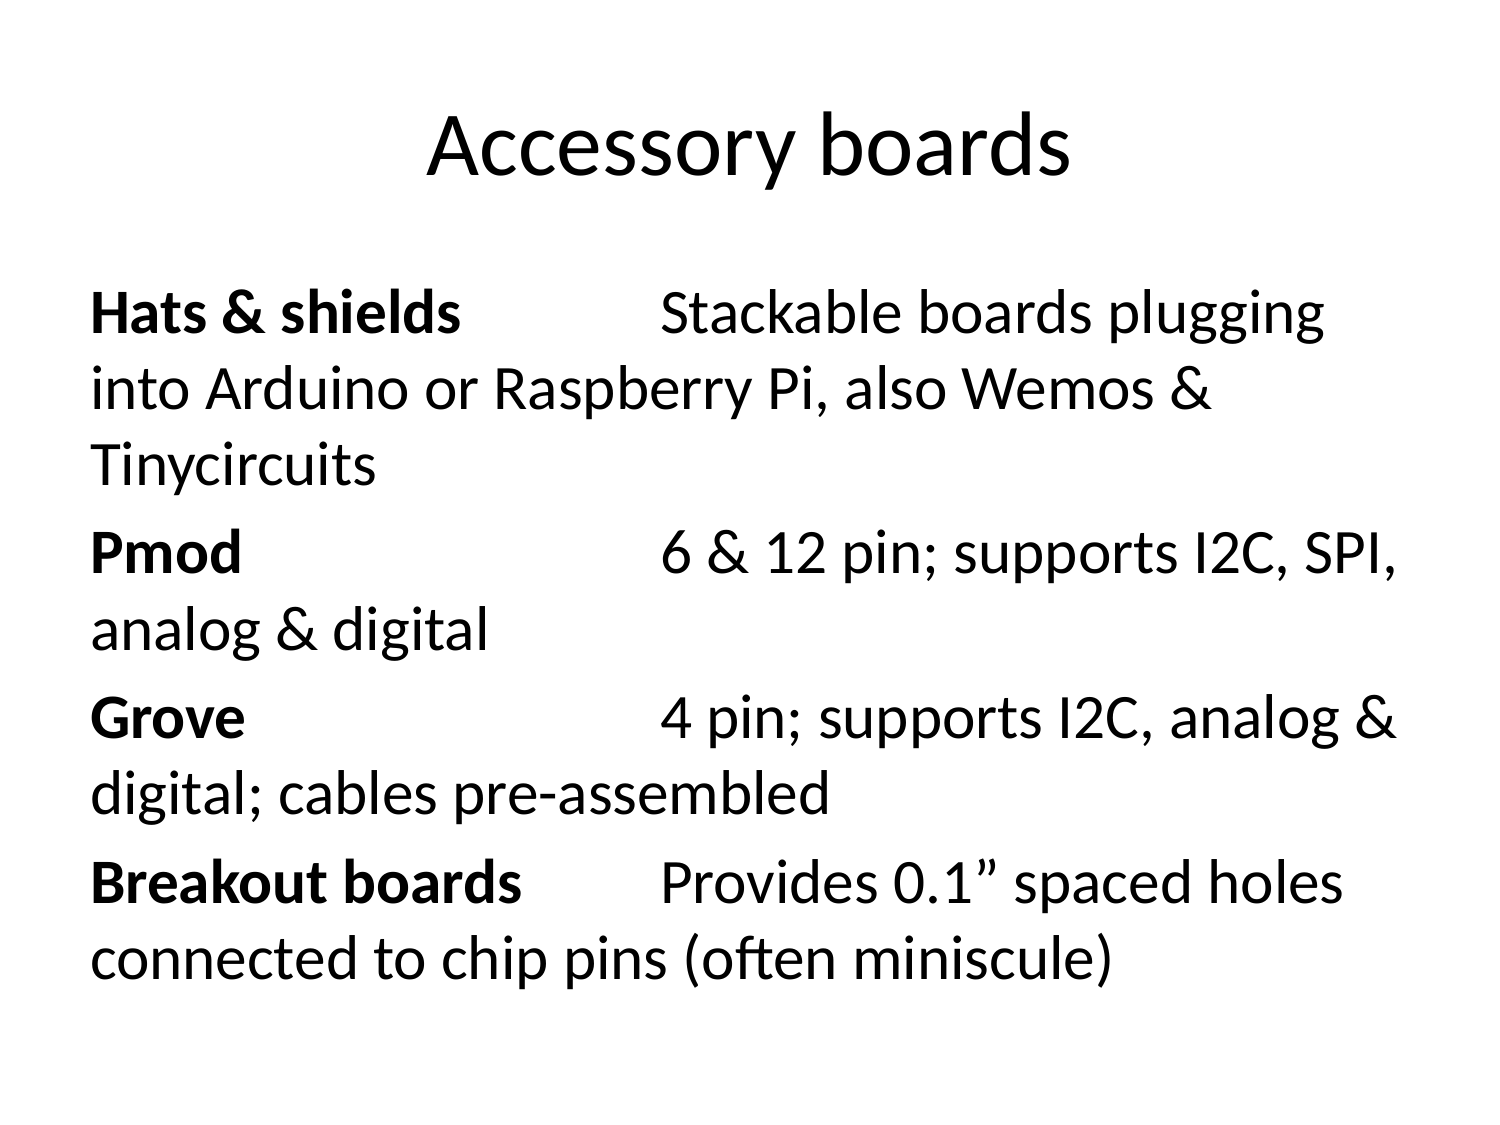

# Accessory boards
Hats & shields		Stackable boards plugging into Arduino or Raspberry Pi, also Wemos & Tinycircuits
Pmod			6 & 12 pin; supports I2C, SPI, analog & digital
Grove			4 pin; supports I2C, analog & digital; cables pre-assembled
Breakout boards	Provides 0.1” spaced holes connected to chip pins (often miniscule)